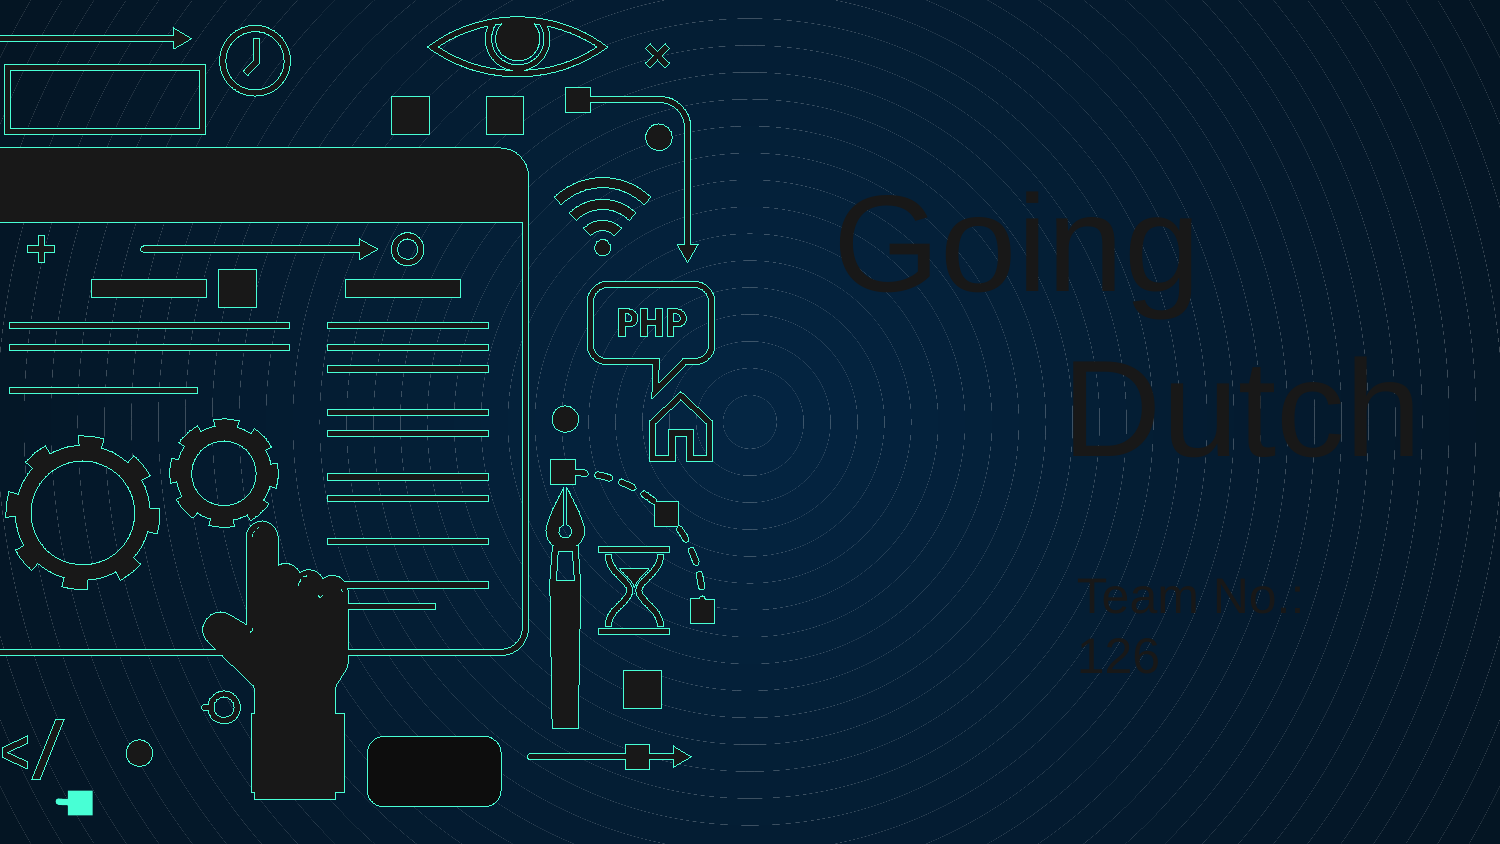

# Going             Dutch

Team No.: 126